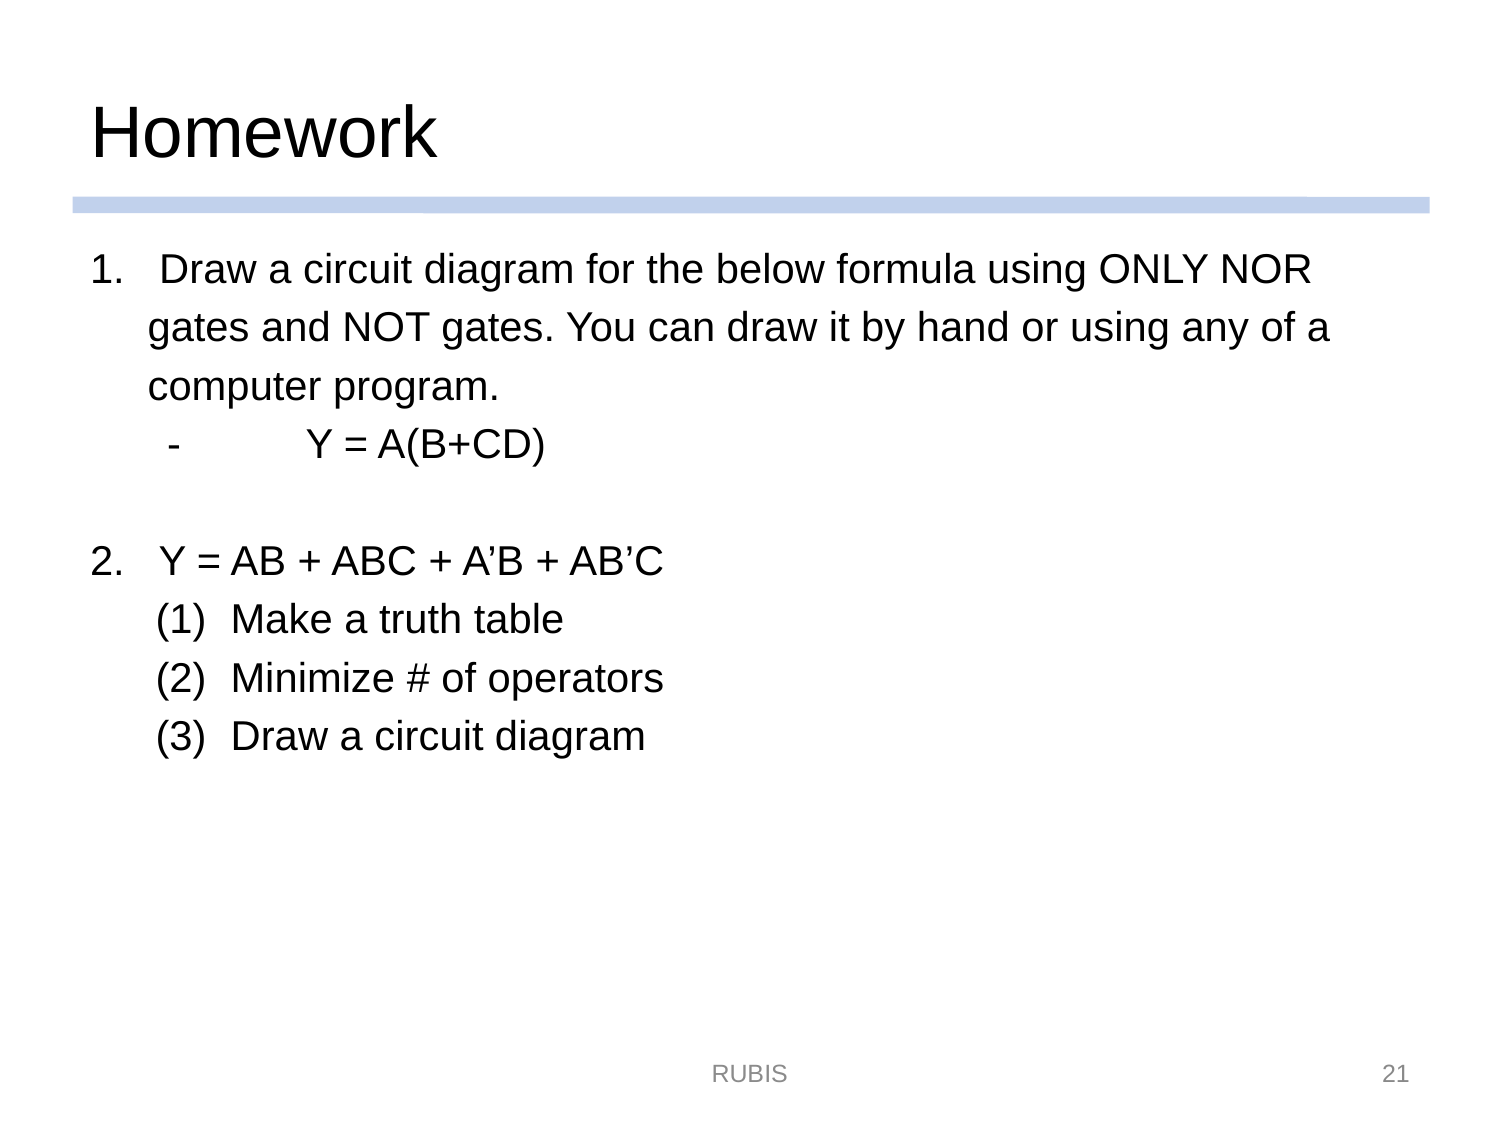

# Homework
1.   Draw a circuit diagram for the below formula using ONLY NOR
     gates and NOT gates. You can draw it by hand or using any of a
     computer program.
 -	Y = A(B+CD)

2.   Y = AB + ABC + A’B + AB’C
Make a truth table
Minimize # of operators
Draw a circuit diagram
RUBIS
21